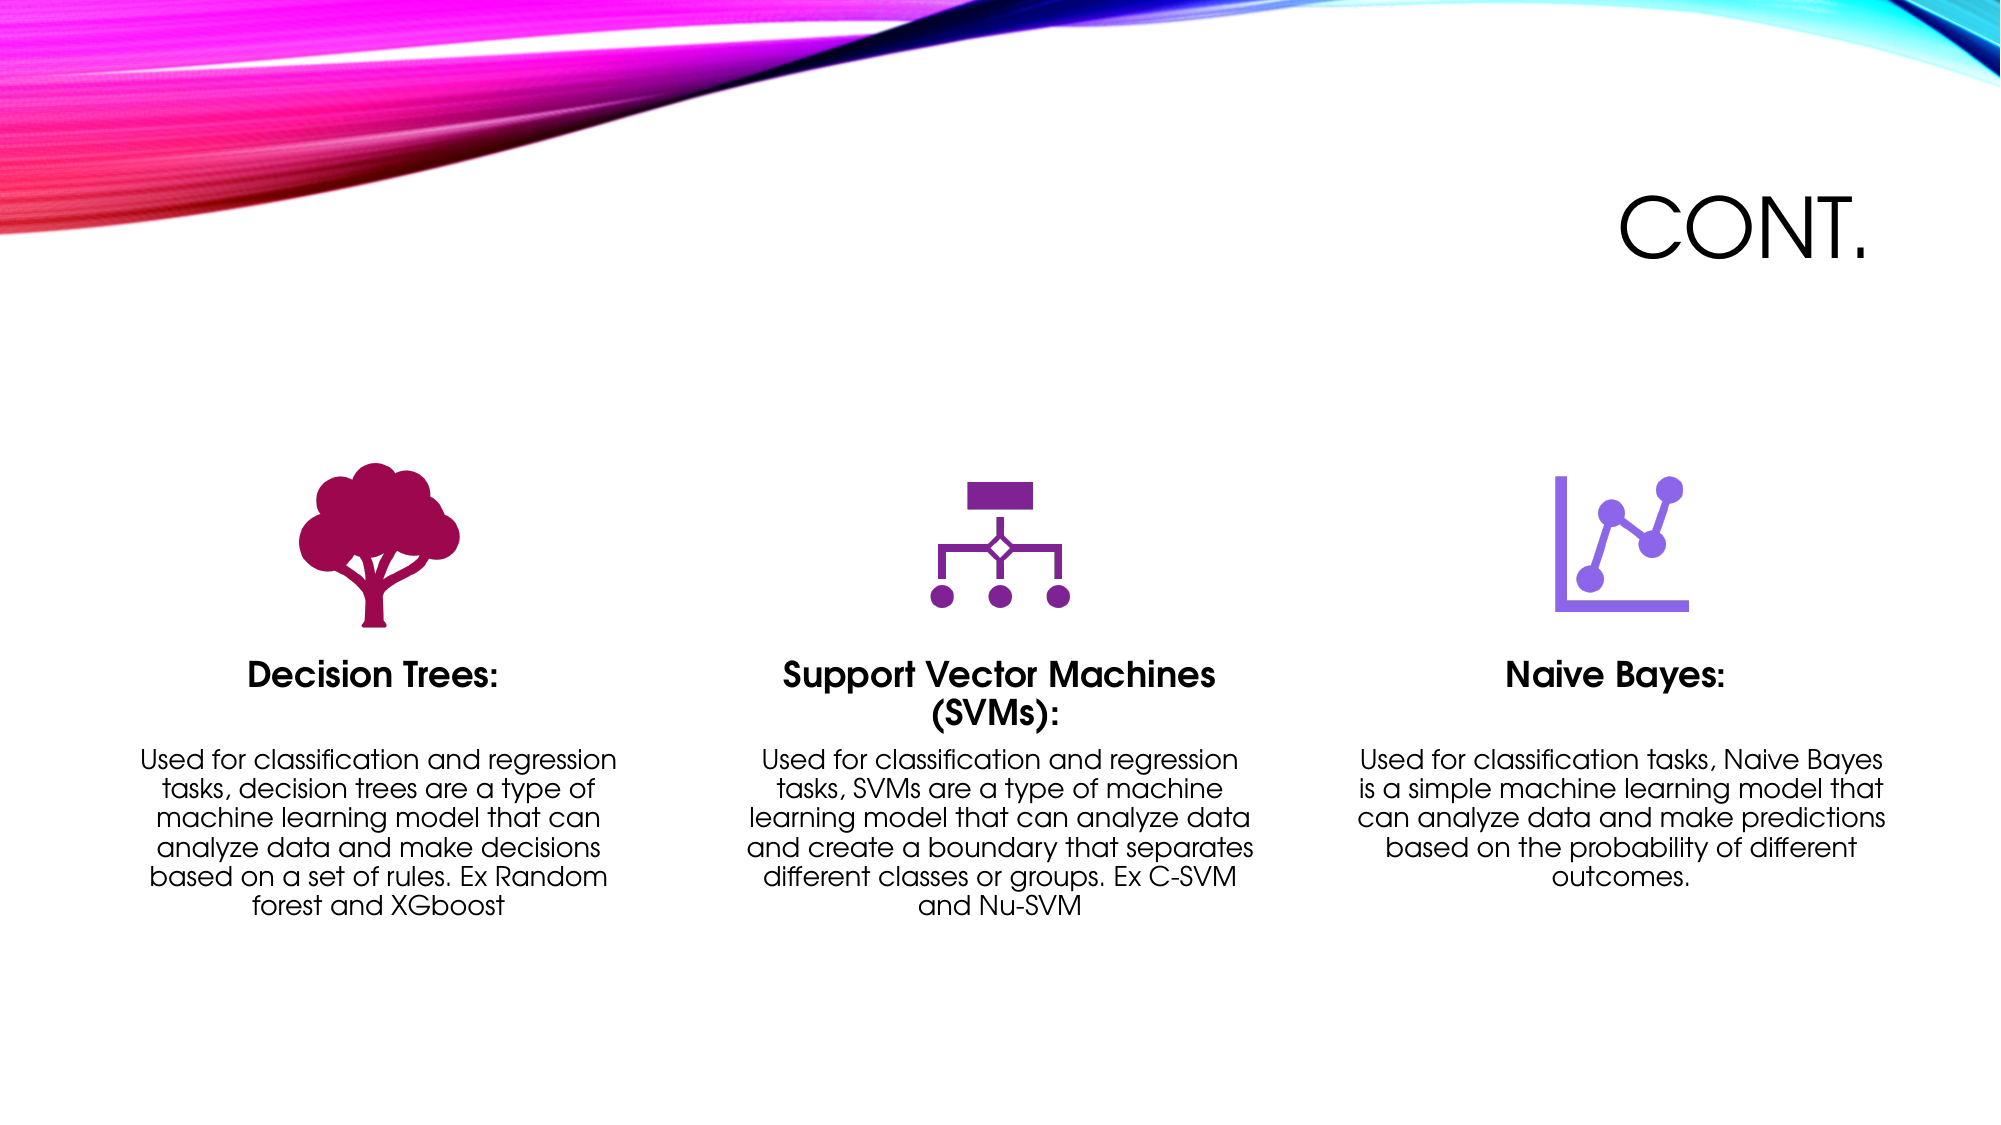

# Cont.
Decision Trees:
Used for classification and regression tasks, decision trees are a type of machine learning model that can analyze data and make decisions based on a set of rules. Ex Random forest and XGboost
Support Vector Machines (SVMs):
Used for classification and regression tasks, SVMs are a type of machine learning model that can analyze data and create a boundary that separates different classes or groups. Ex C-SVM and Nu-SVM
Naive Bayes:
Used for classification tasks, Naive Bayes is a simple machine learning model that can analyze data and make predictions based on the probability of different outcomes.